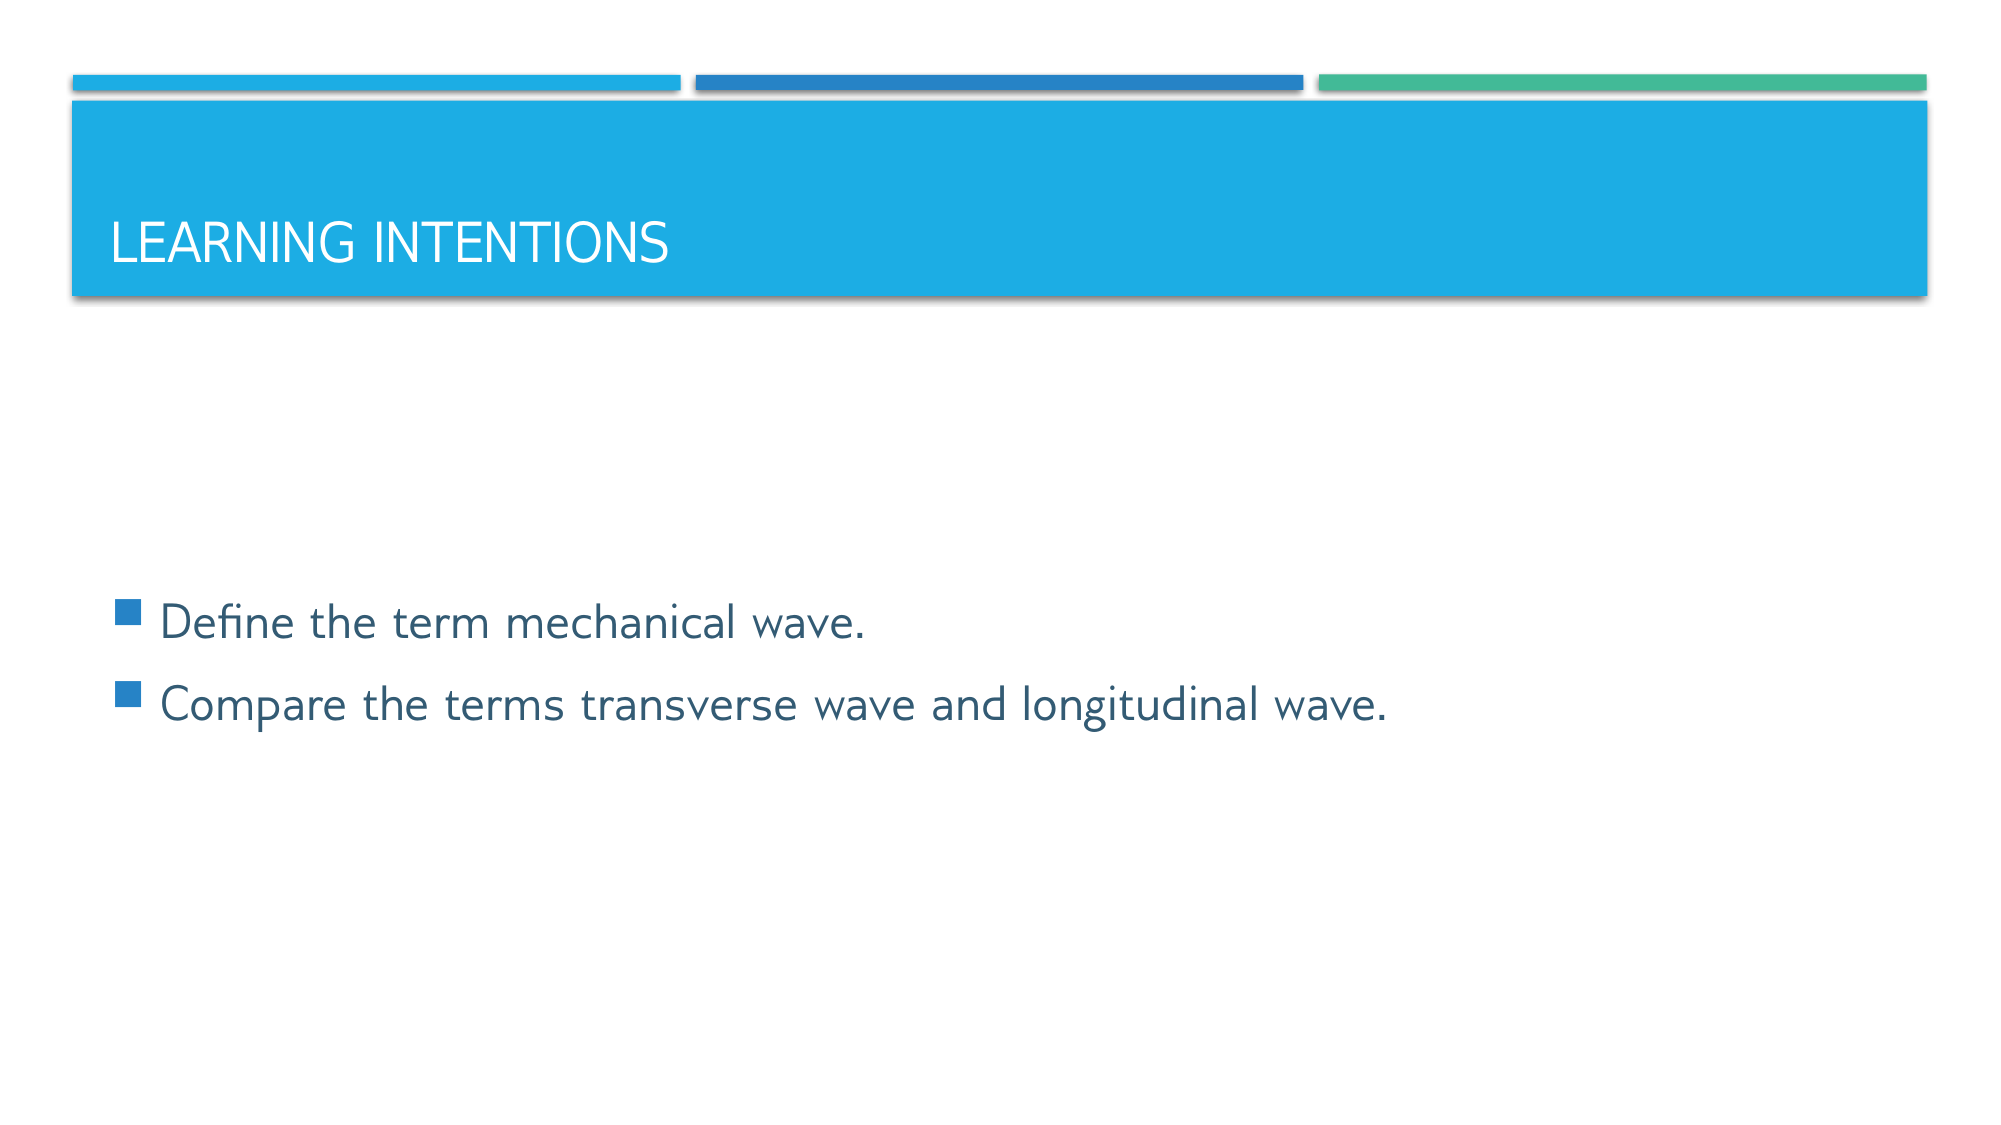

# Learning Intentions
Define the term mechanical wave.
Compare the terms transverse wave and longitudinal wave.